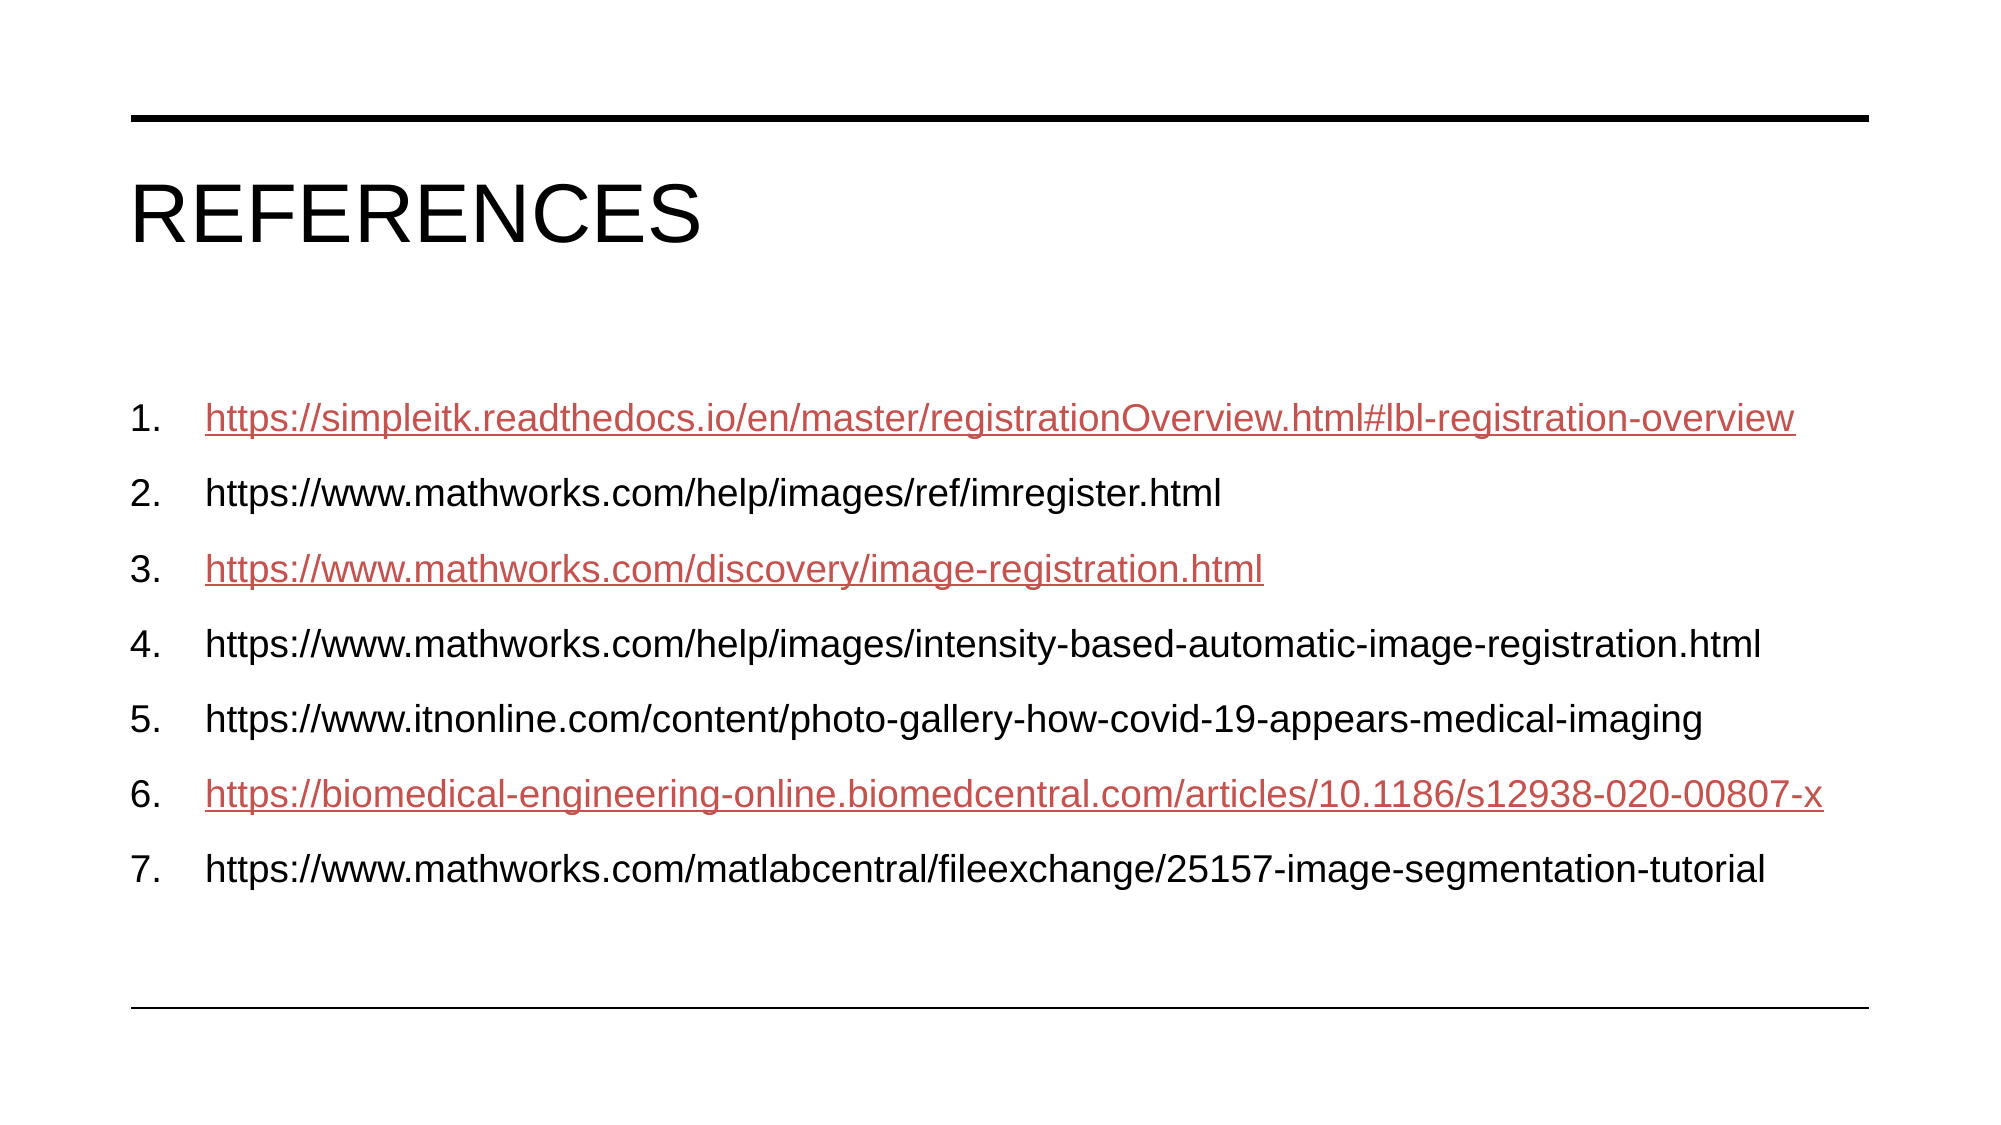

# references
https://simpleitk.readthedocs.io/en/master/registrationOverview.html#lbl-registration-overview
https://www.mathworks.com/help/images/ref/imregister.html
https://www.mathworks.com/discovery/image-registration.html
https://www.mathworks.com/help/images/intensity-based-automatic-image-registration.html
https://www.itnonline.com/content/photo-gallery-how-covid-19-appears-medical-imaging
https://biomedical-engineering-online.biomedcentral.com/articles/10.1186/s12938-020-00807-x
https://www.mathworks.com/matlabcentral/fileexchange/25157-image-segmentation-tutorial